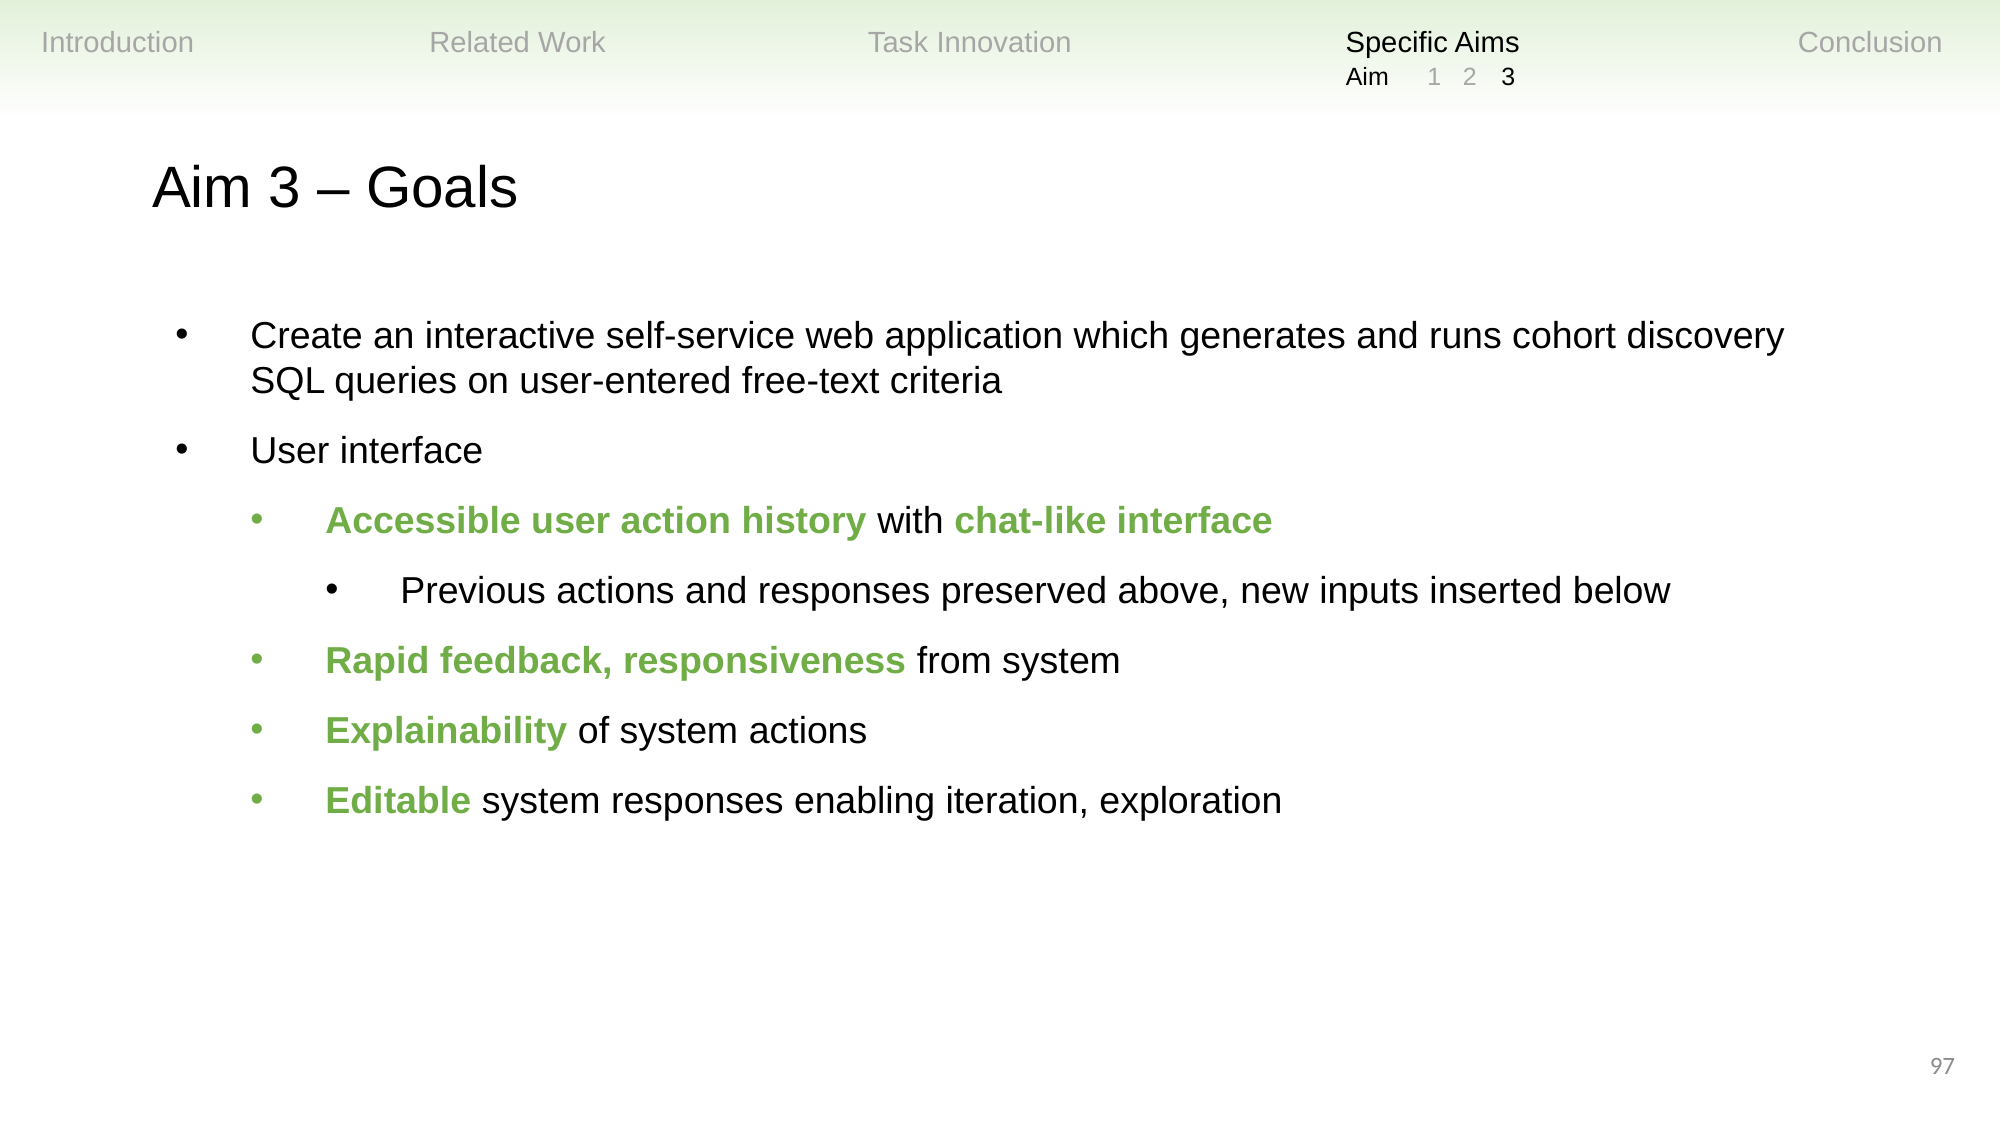

Related Work
Task Innovation
Specific Aims
Introduction
Conclusion
2
3
1
Aim
Aim 3 – Goals
Create an interactive self-service web application which generates and runs cohort discovery SQL queries on user-entered free-text criteria
User interface
Accessible user action history with chat-like interface
Previous actions and responses preserved above, new inputs inserted below
Rapid feedback, responsiveness from system
Explainability of system actions
Editable system responses enabling iteration, exploration
97